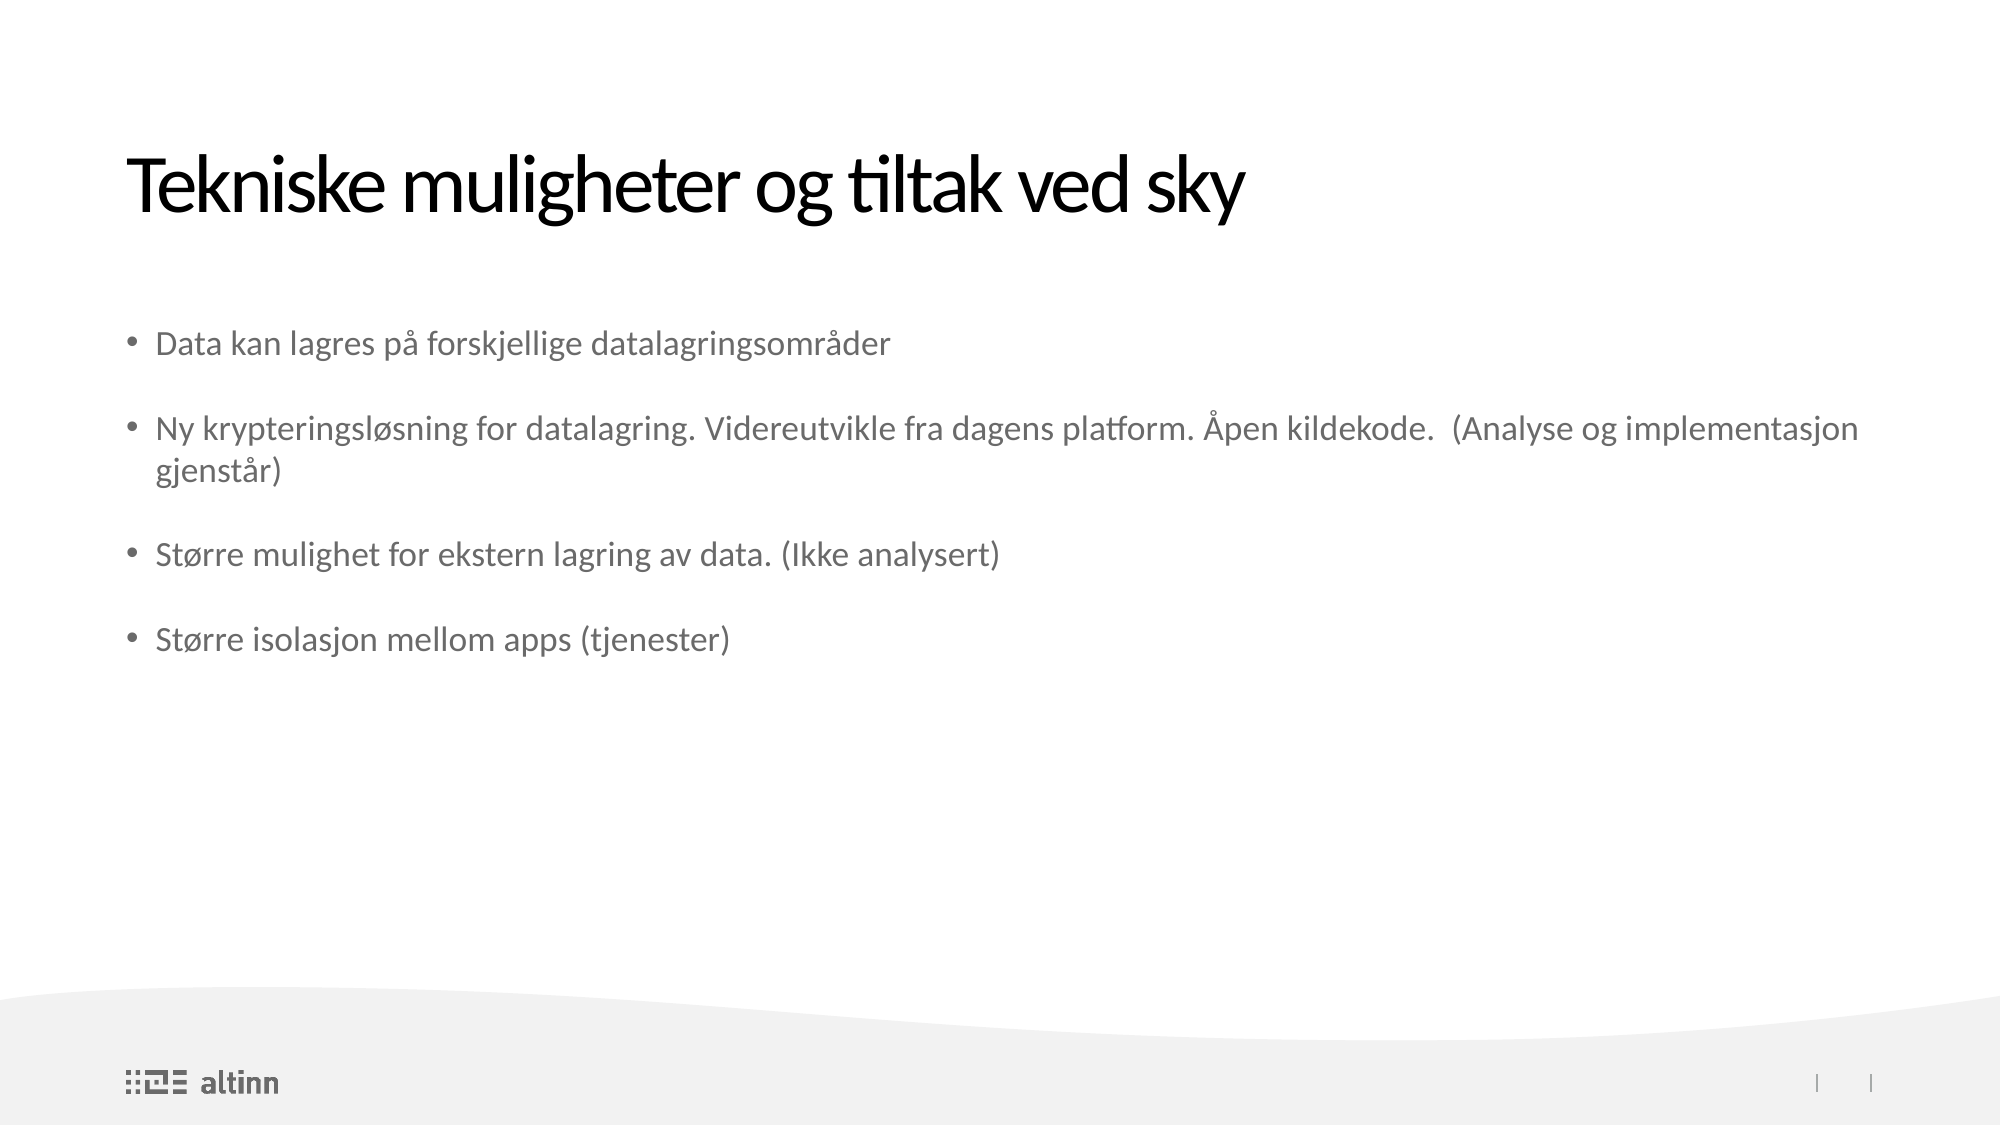

# Tekniske muligheter og tiltak ved sky
Data kan lagres på forskjellige datalagringsområder
Ny krypteringsløsning for datalagring. Videreutvikle fra dagens platform. Åpen kildekode.  (Analyse og implementasjon gjenstår)
Større mulighet for ekstern lagring av data. (Ikke analysert)
Større isolasjon mellom apps (tjenester)